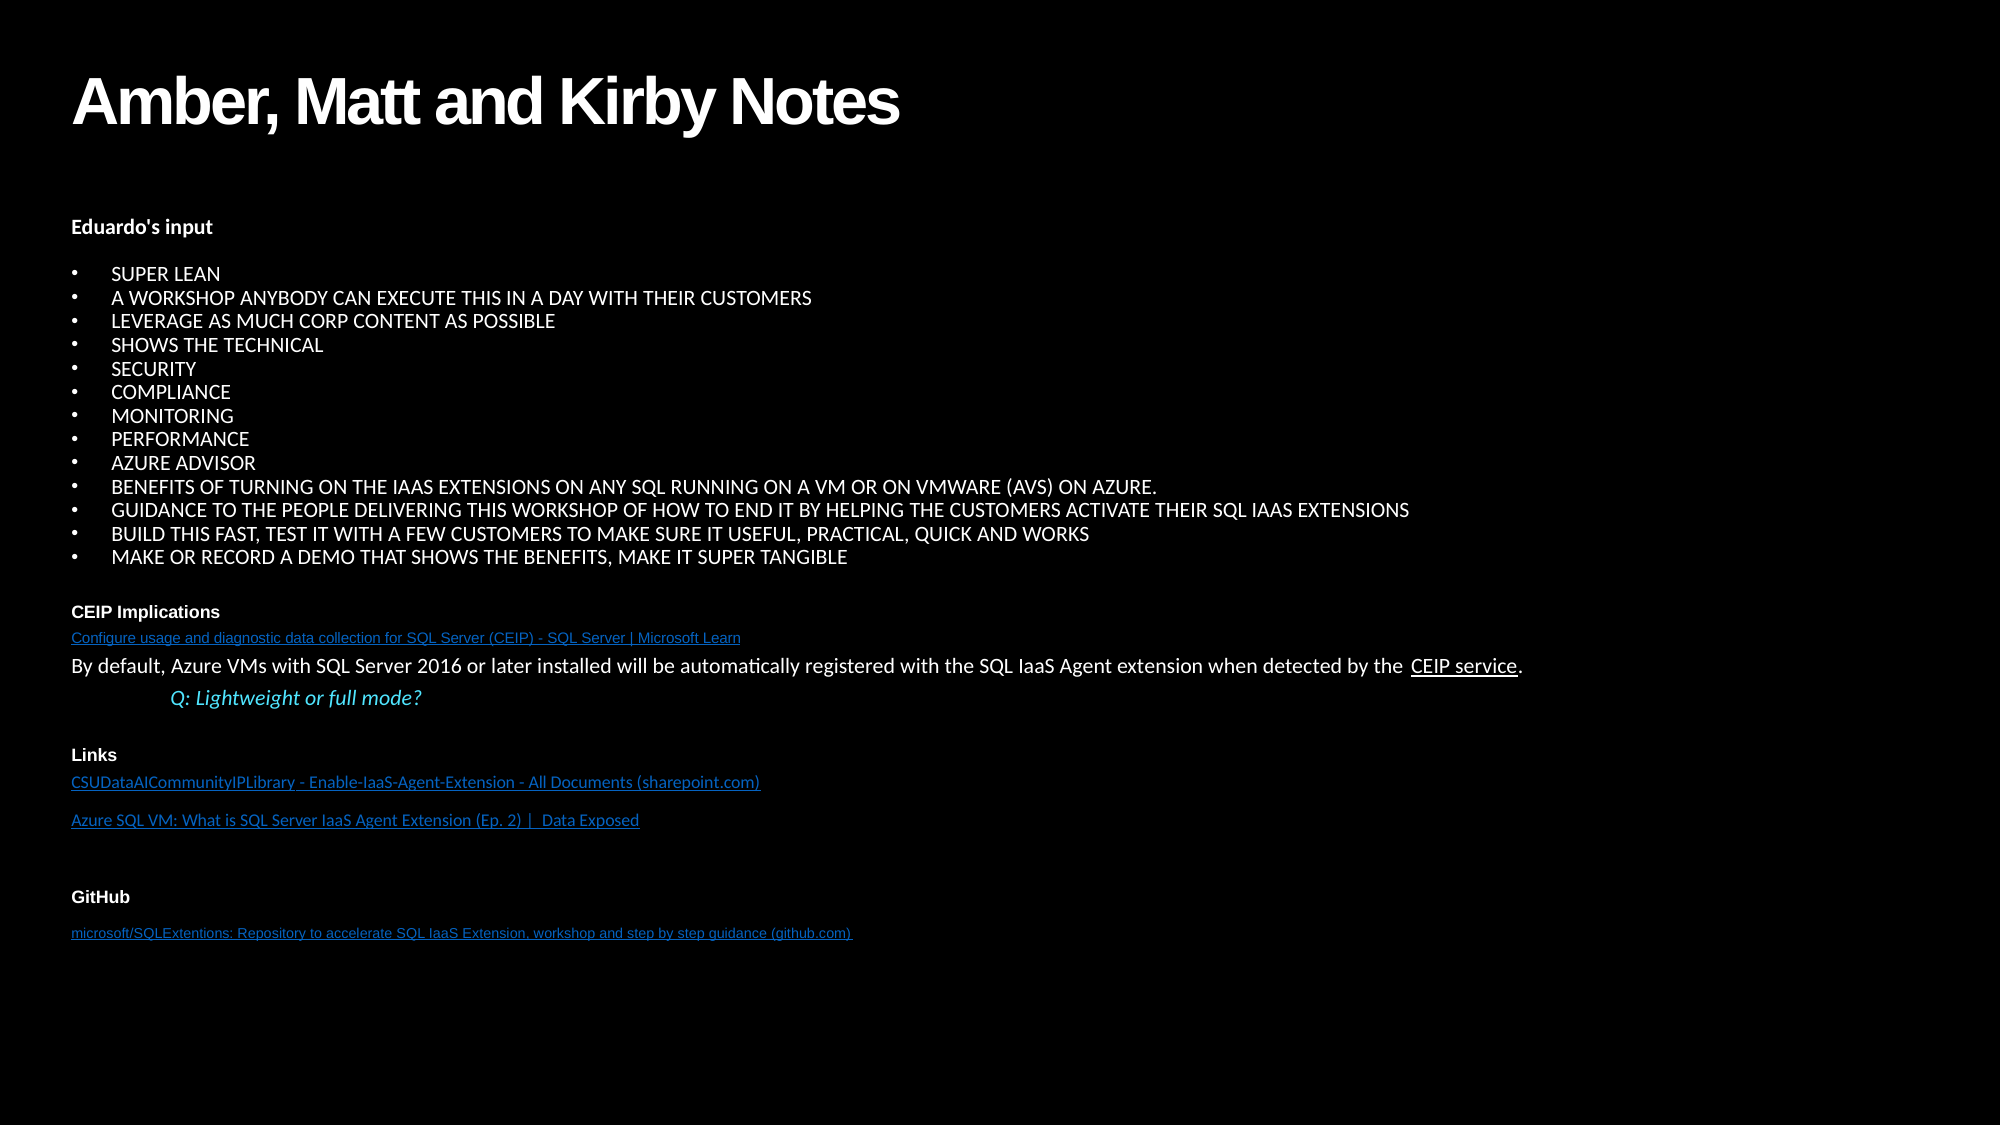

# Amber, Matt and Kirby Notes
Eduardo's input

Super lean
A workshop anybody can execute this in a day with their customers
Leverage as much corp content as possible
Shows the technical
Security
Compliance
Monitoring
Performance
Azure Advisor
Benefits of turning on the IaaS extensions on any SQL running on a VM or on VMware (AVS) on Azure.
Guidance to the people delivering this workshop of how to end it by helping the customers activate their SQL IaaS extensions
Build this fast, test it with a few customers to make sure it useful, practical, quick and works
Make or record a demo that shows the benefits, make it super tangible

CEIP Implications
Configure usage and diagnostic data collection for SQL Server (CEIP) - SQL Server | Microsoft Learn
By default, Azure VMs with SQL Server 2016 or later installed will be automatically registered with the SQL IaaS Agent extension when detected by the CEIP service.
	Q: Lightweight or full mode?

Links
CSUDataAICommunityIPLibrary - Enable-IaaS-Agent-Extension - All Documents (sharepoint.com)

Azure SQL VM: What is SQL Server IaaS Agent Extension (Ep. 2) |  Data Exposed

GitHub

microsoft/SQLExtentions: Repository to accelerate SQL IaaS Extension, workshop and step by step guidance (github.com)